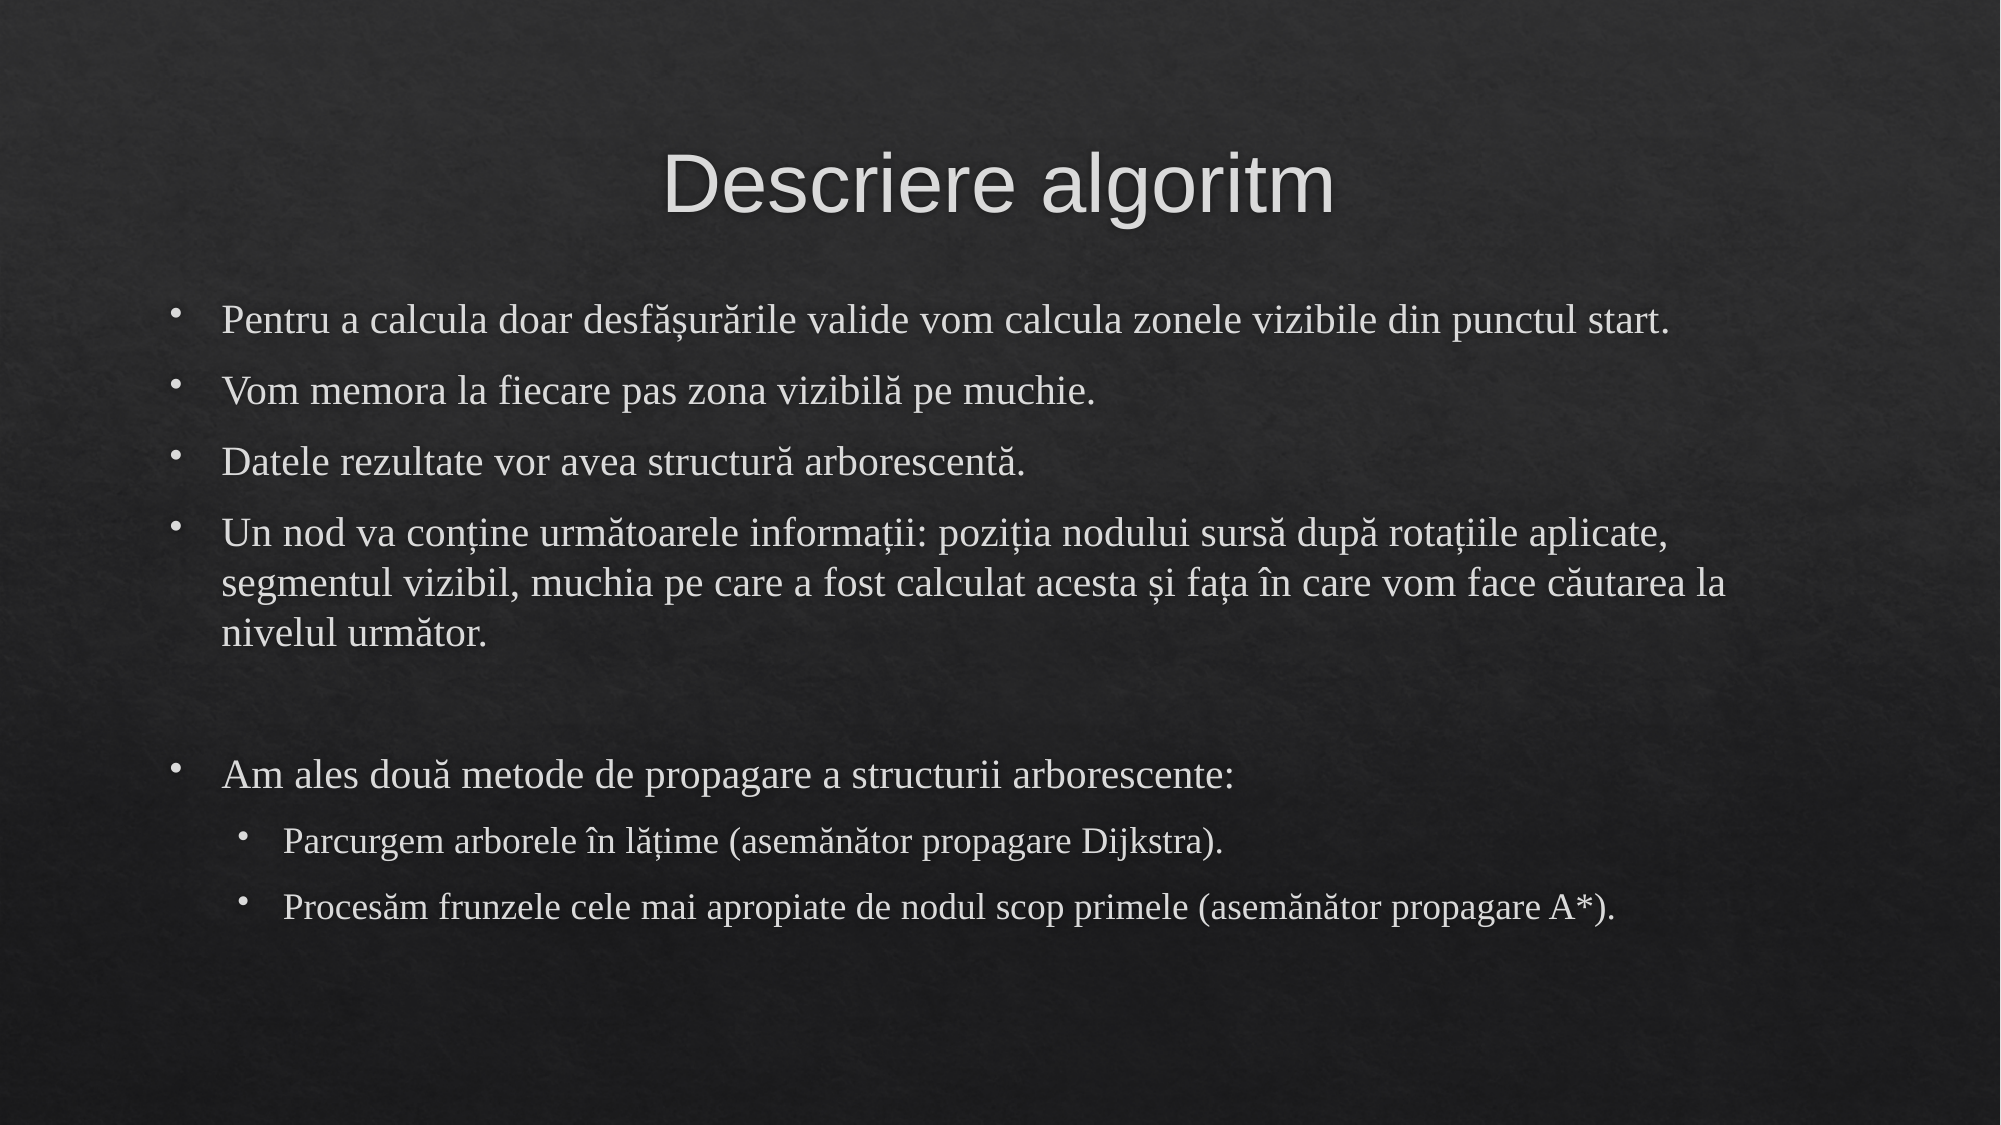

# Descriere algoritm
Pentru a calcula doar desfășurările valide vom calcula zonele vizibile din punctul start.
Vom memora la fiecare pas zona vizibilă pe muchie.
Datele rezultate vor avea structură arborescentă.
Un nod va conține următoarele informații: poziția nodului sursă după rotațiile aplicate, segmentul vizibil, muchia pe care a fost calculat acesta și fața în care vom face căutarea la nivelul următor.

Am ales două metode de propagare a structurii arborescente:
Parcurgem arborele în lățime (asemănător propagare Dijkstra).
Procesăm frunzele cele mai apropiate de nodul scop primele (asemănător propagare A*).